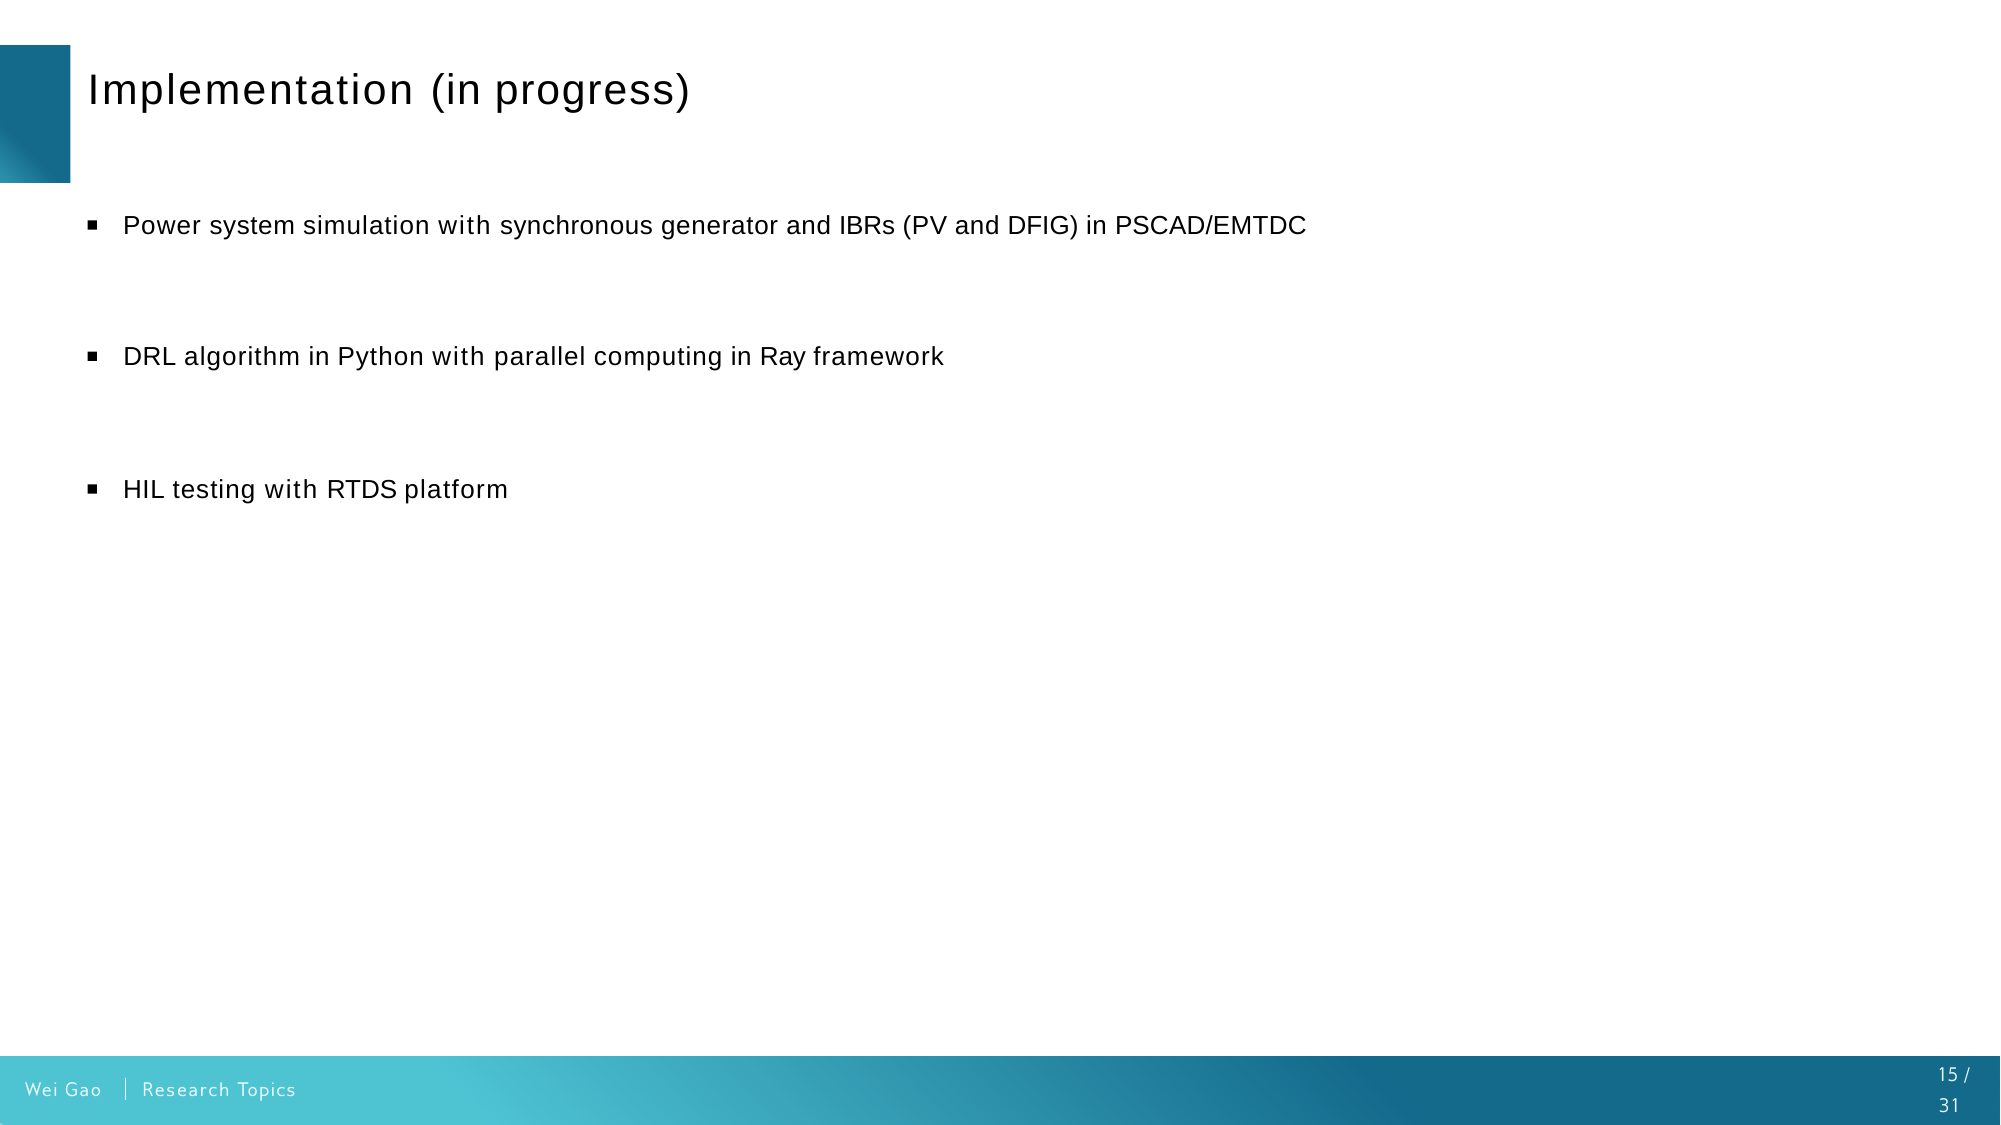

# Implementation (in progress)
Power system simulation with synchronous generator and IBRs (PV and DFIG) in PSCAD/EMTDC

DRL algorithm in Python with parallel computing in Ray framework

HIL testing with RTDS platform

15 /
31

Wei Gao
Research Topics